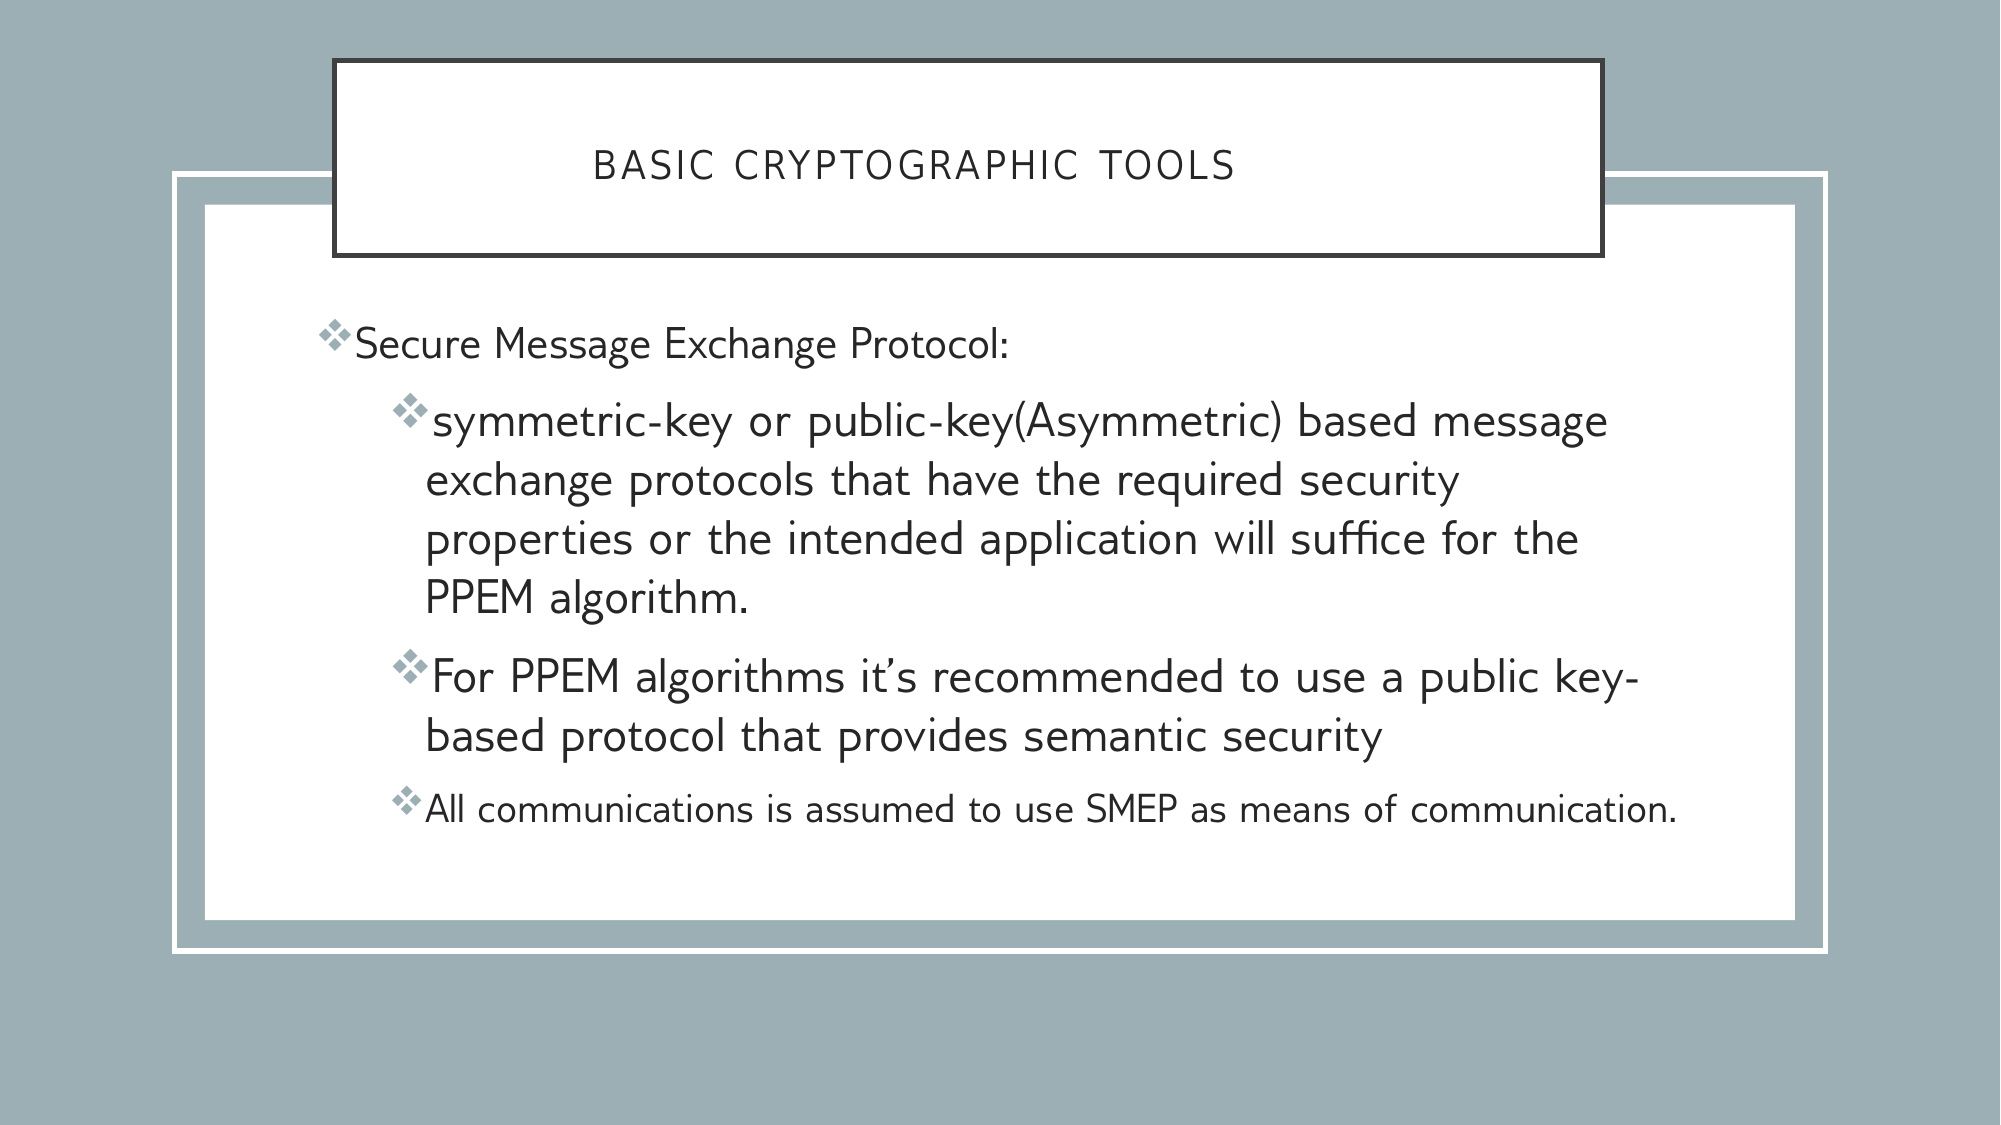

# Basic Cryptographic tools

Secure Message Exchange Protocol:
symmetric-key or public-key(Asymmetric) based message exchange protocols that have the required security properties or the intended application will suffice for the PPEM algorithm.
For PPEM algorithms it’s recommended to use a public key-based protocol that provides semantic security
All communications is assumed to use SMEP as means of communication.